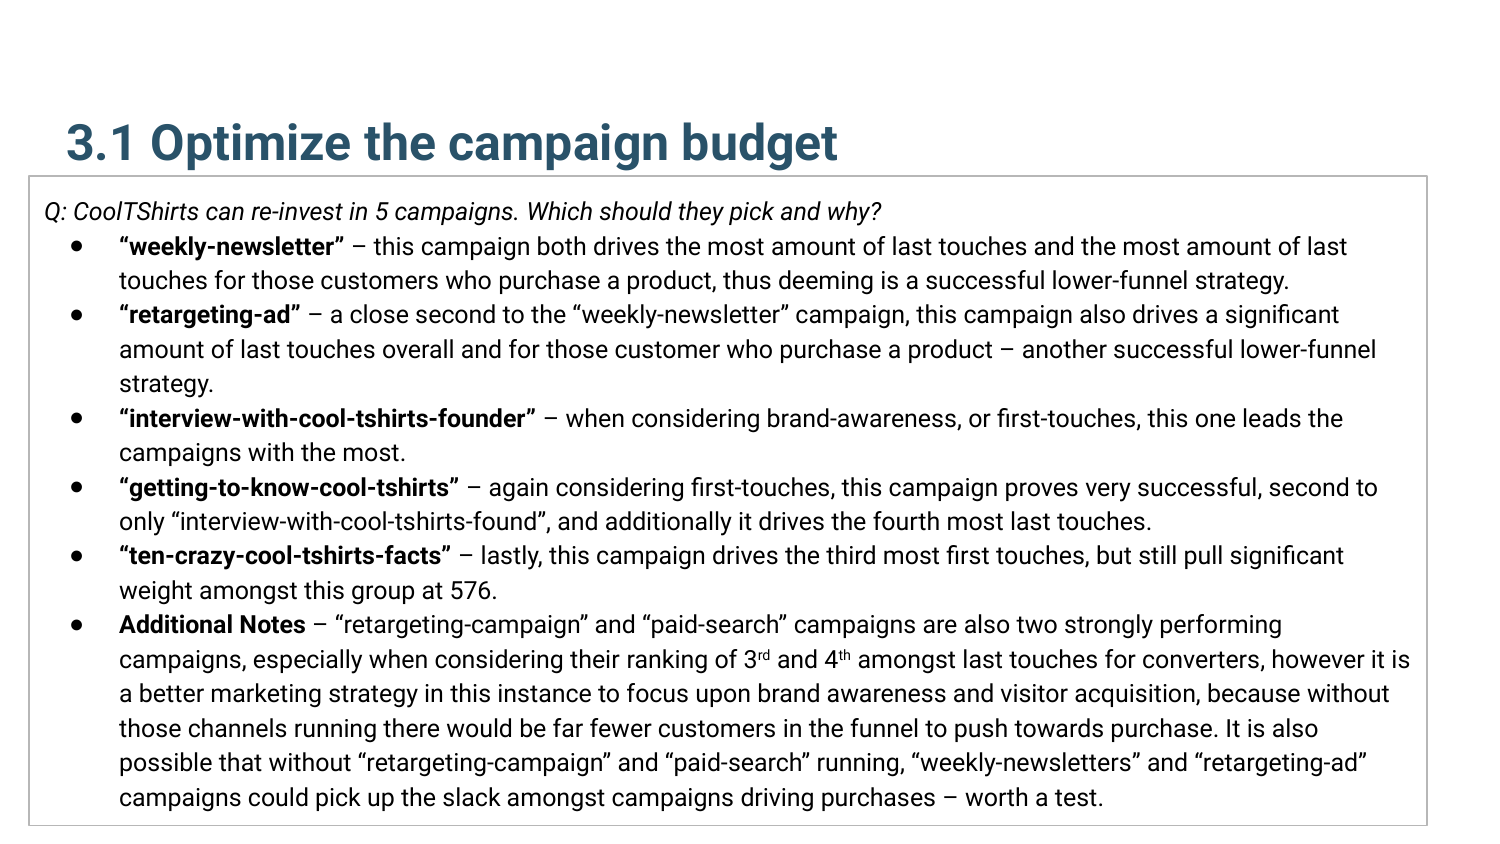

3.1 Optimize the campaign budget
Q: CoolTShirts can re-invest in 5 campaigns. Which should they pick and why?
“weekly-newsletter” – this campaign both drives the most amount of last touches and the most amount of last touches for those customers who purchase a product, thus deeming is a successful lower-funnel strategy.
“retargeting-ad” – a close second to the “weekly-newsletter” campaign, this campaign also drives a significant amount of last touches overall and for those customer who purchase a product – another successful lower-funnel strategy.
“interview-with-cool-tshirts-founder” – when considering brand-awareness, or first-touches, this one leads the campaigns with the most.
“getting-to-know-cool-tshirts” – again considering first-touches, this campaign proves very successful, second to only “interview-with-cool-tshirts-found”, and additionally it drives the fourth most last touches.
“ten-crazy-cool-tshirts-facts” – lastly, this campaign drives the third most first touches, but still pull significant weight amongst this group at 576.
Additional Notes – “retargeting-campaign” and “paid-search” campaigns are also two strongly performing campaigns, especially when considering their ranking of 3rd and 4th amongst last touches for converters, however it is a better marketing strategy in this instance to focus upon brand awareness and visitor acquisition, because without those channels running there would be far fewer customers in the funnel to push towards purchase. It is also possible that without “retargeting-campaign” and “paid-search” running, “weekly-newsletters” and “retargeting-ad” campaigns could pick up the slack amongst campaigns driving purchases – worth a test.